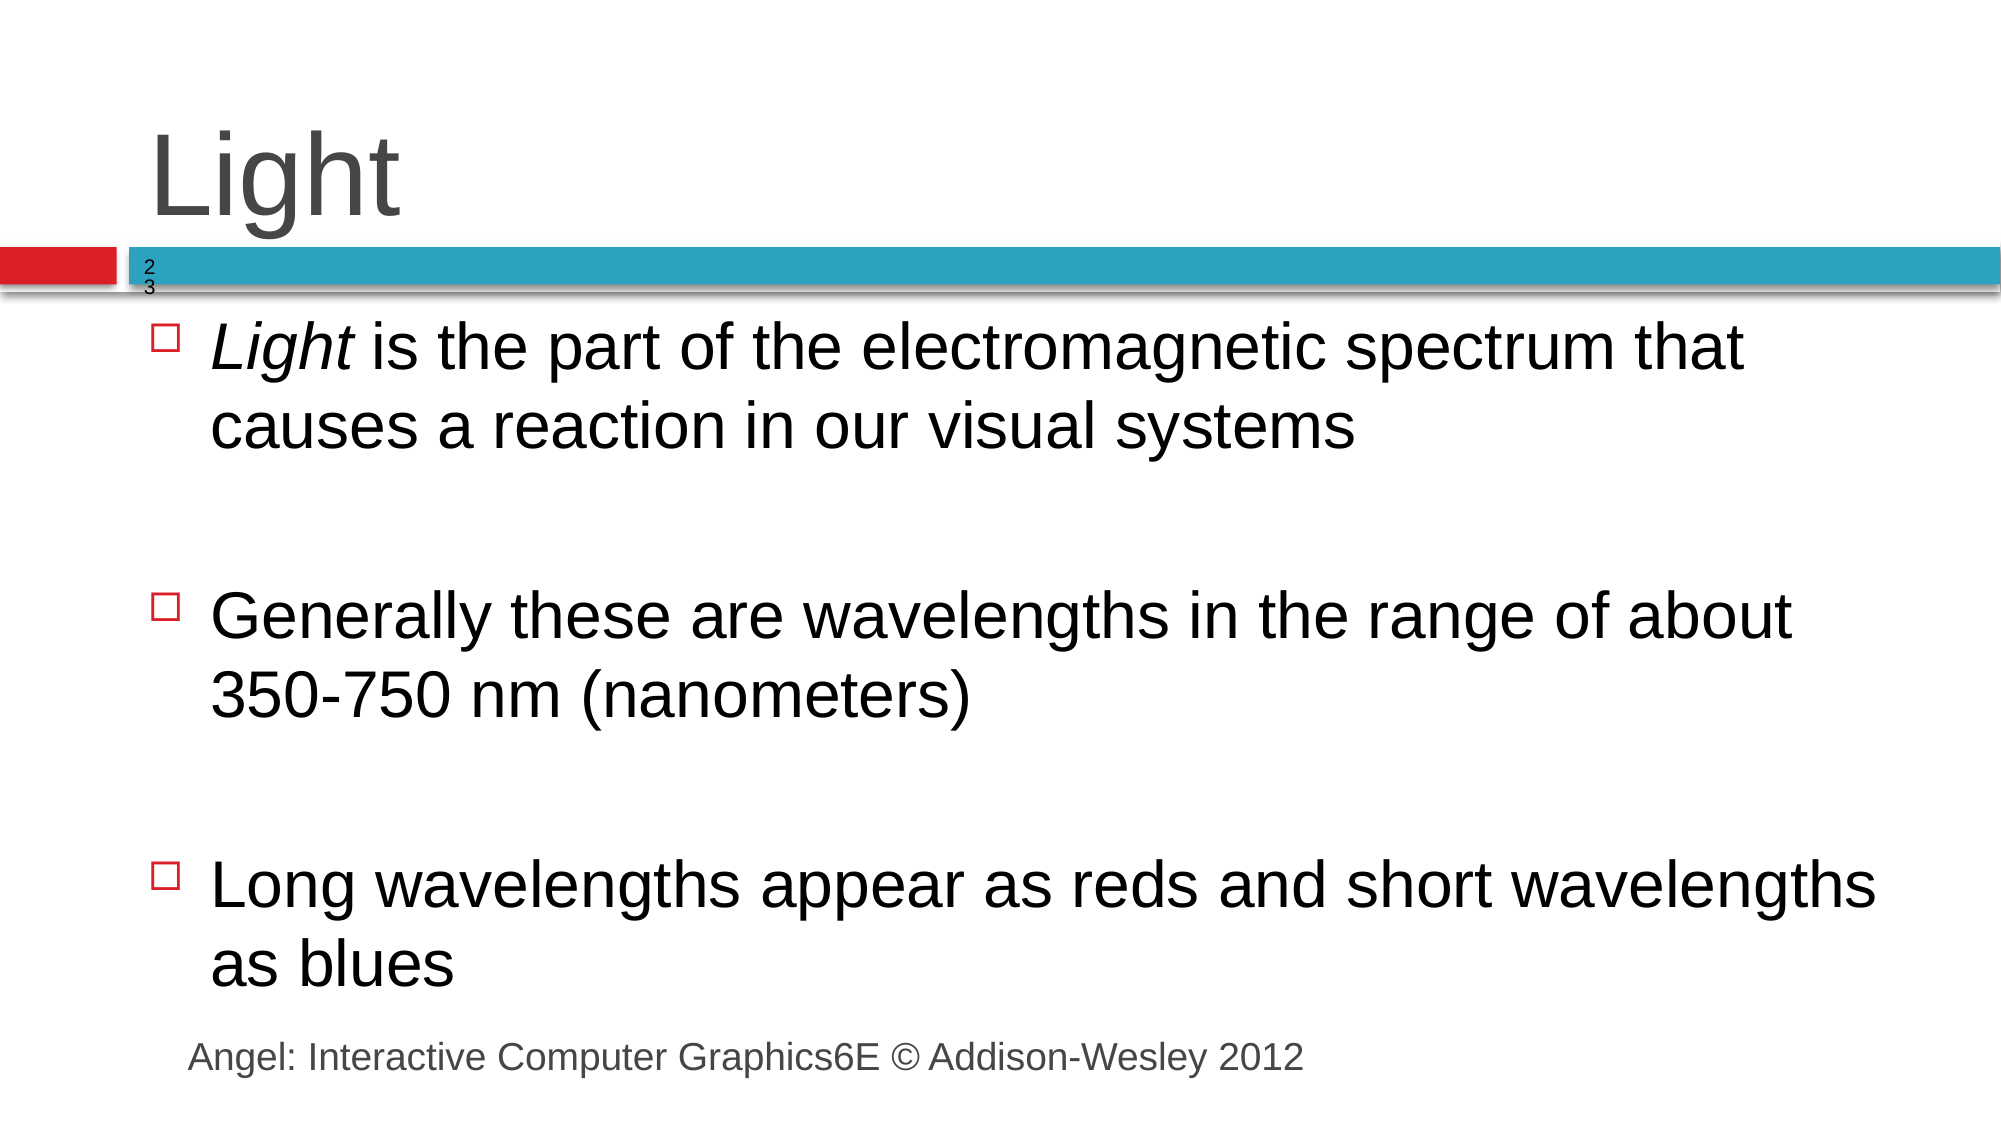

# Light
23
Light is the part of the electromagnetic spectrum that causes a reaction in our visual systems

Generally these are wavelengths in the range of about 350-750 nm (nanometers)

Long wavelengths appear as reds and short wavelengths as blues
Angel: Interactive Computer Graphics6E © Addison-Wesley 2012